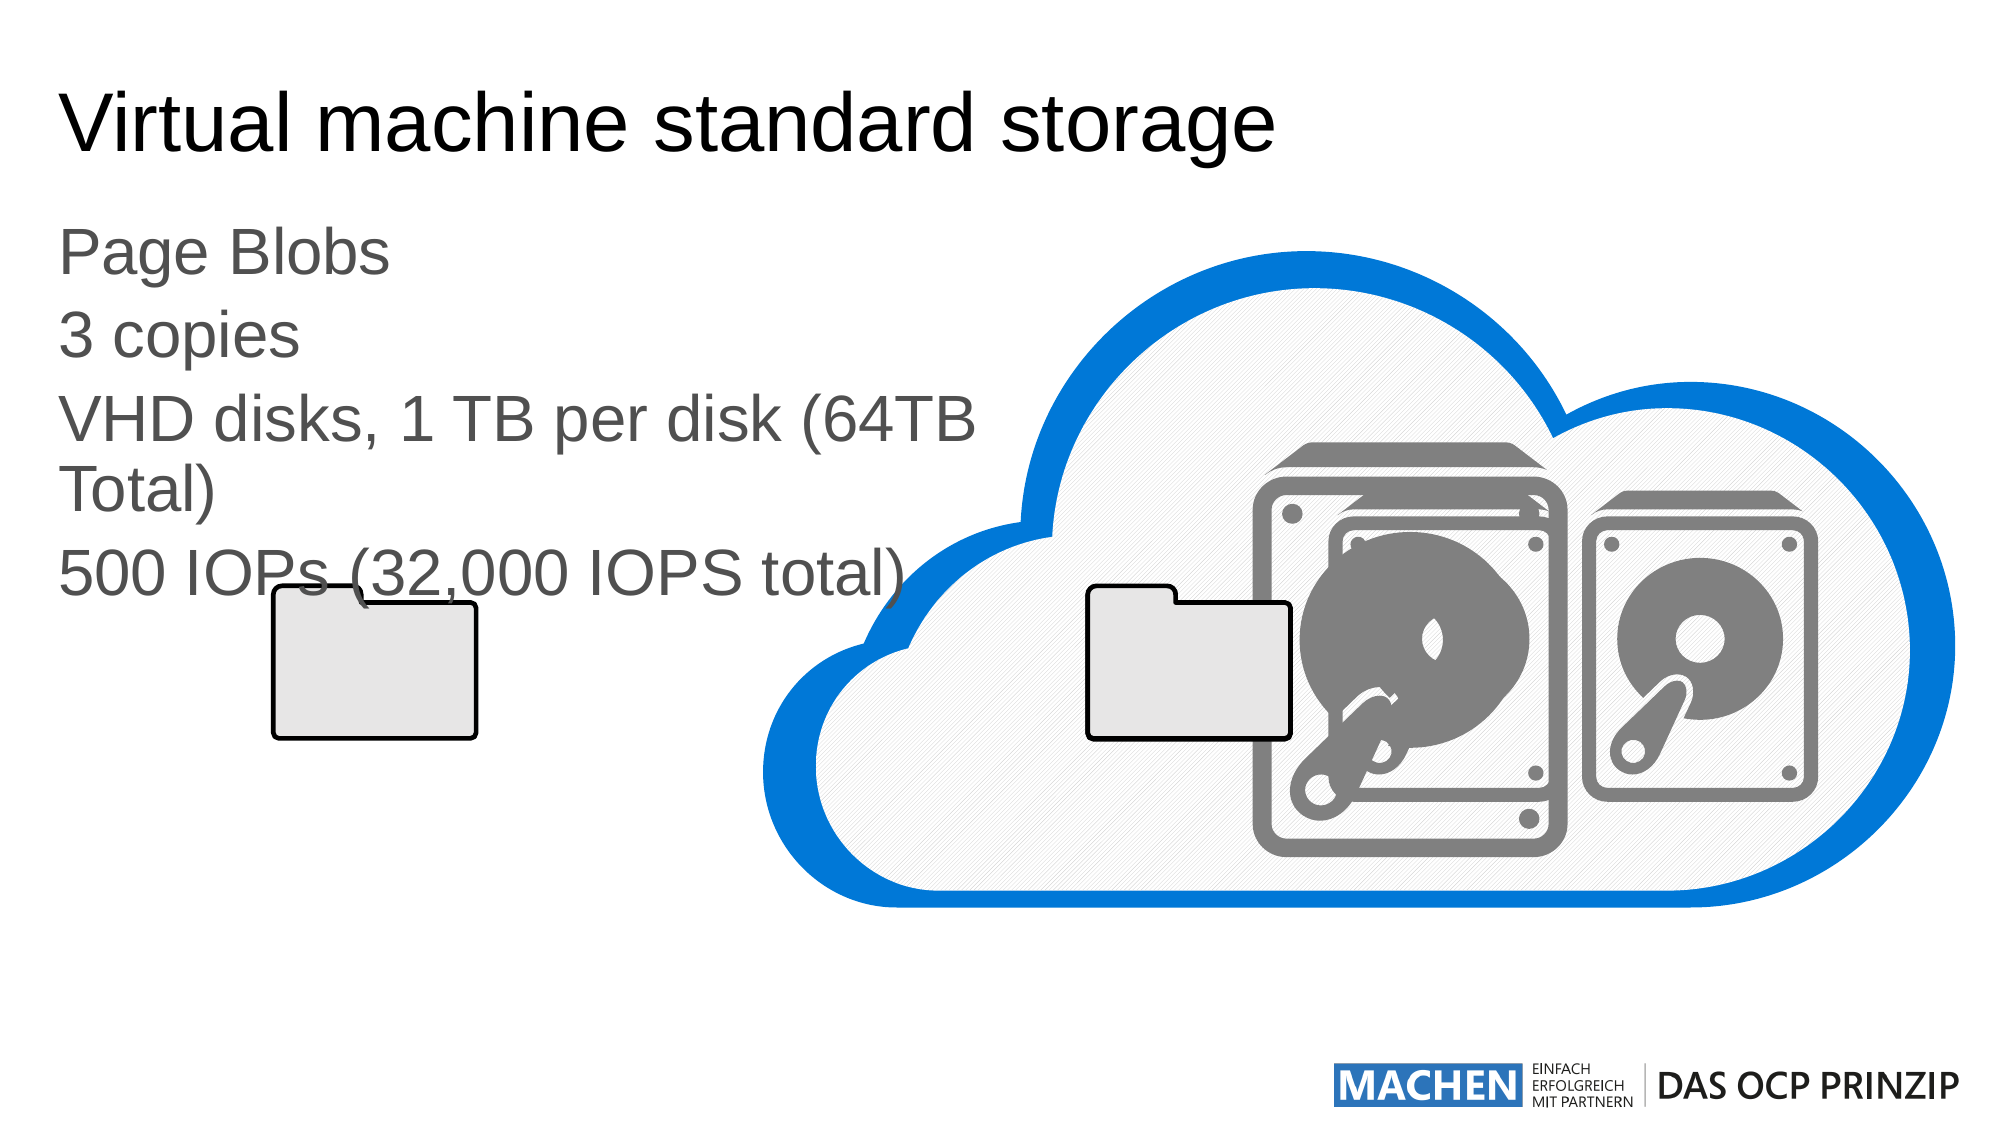

# Virtual machine standard storage
Page Blobs
3 copies
VHD disks, 1 TB per disk (64TB Total)
500 IOPs (32,000 IOPS total)